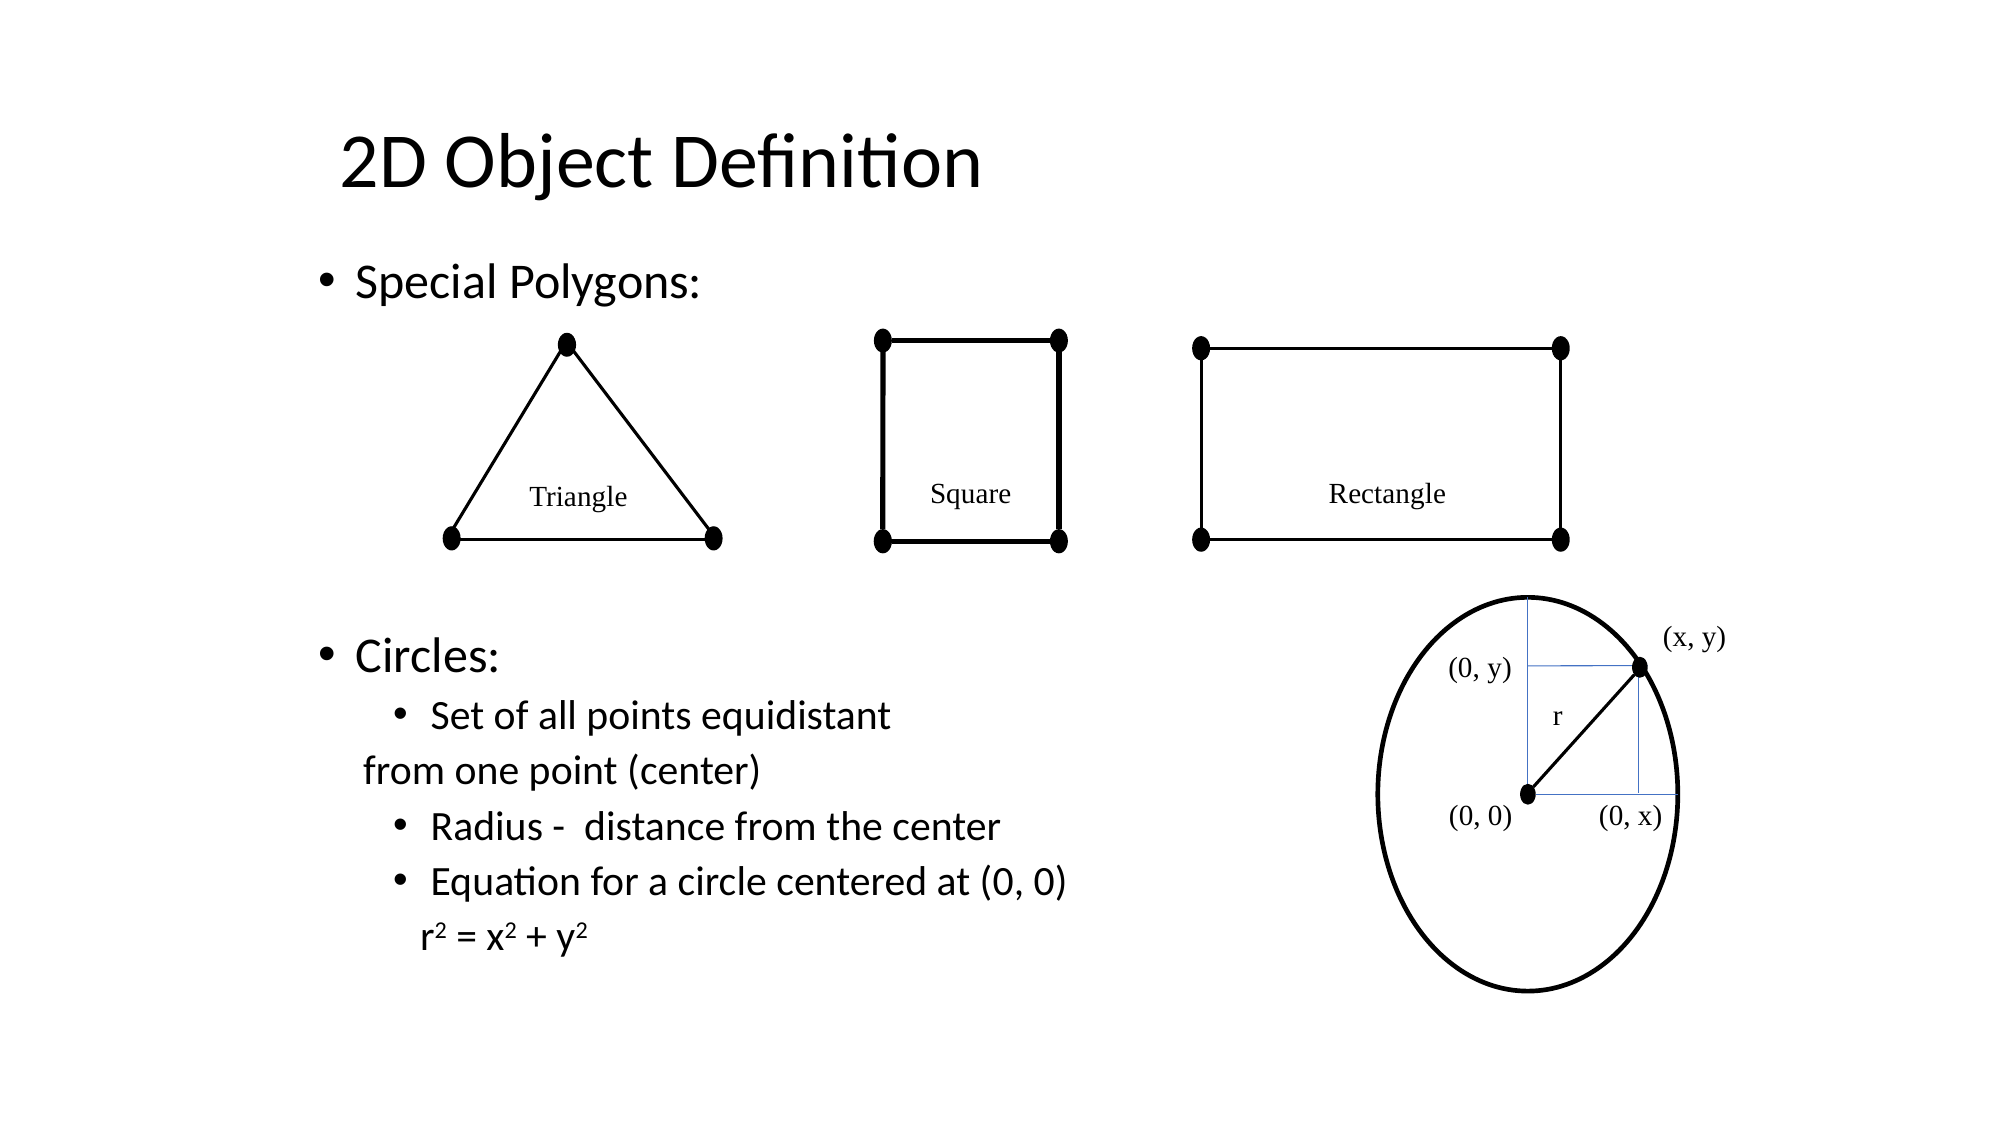

# 2D Object Definition
Special Polygons:

Circles:
Set of all points equidistant
from one point (center)
Radius -  distance from the center
Equation for a circle centered at (0, 0)
      r2 = x2 + y2

Square
Rectangle
Triangle

(x, y)
(0, y)

r

(0, 0)
(0, x)